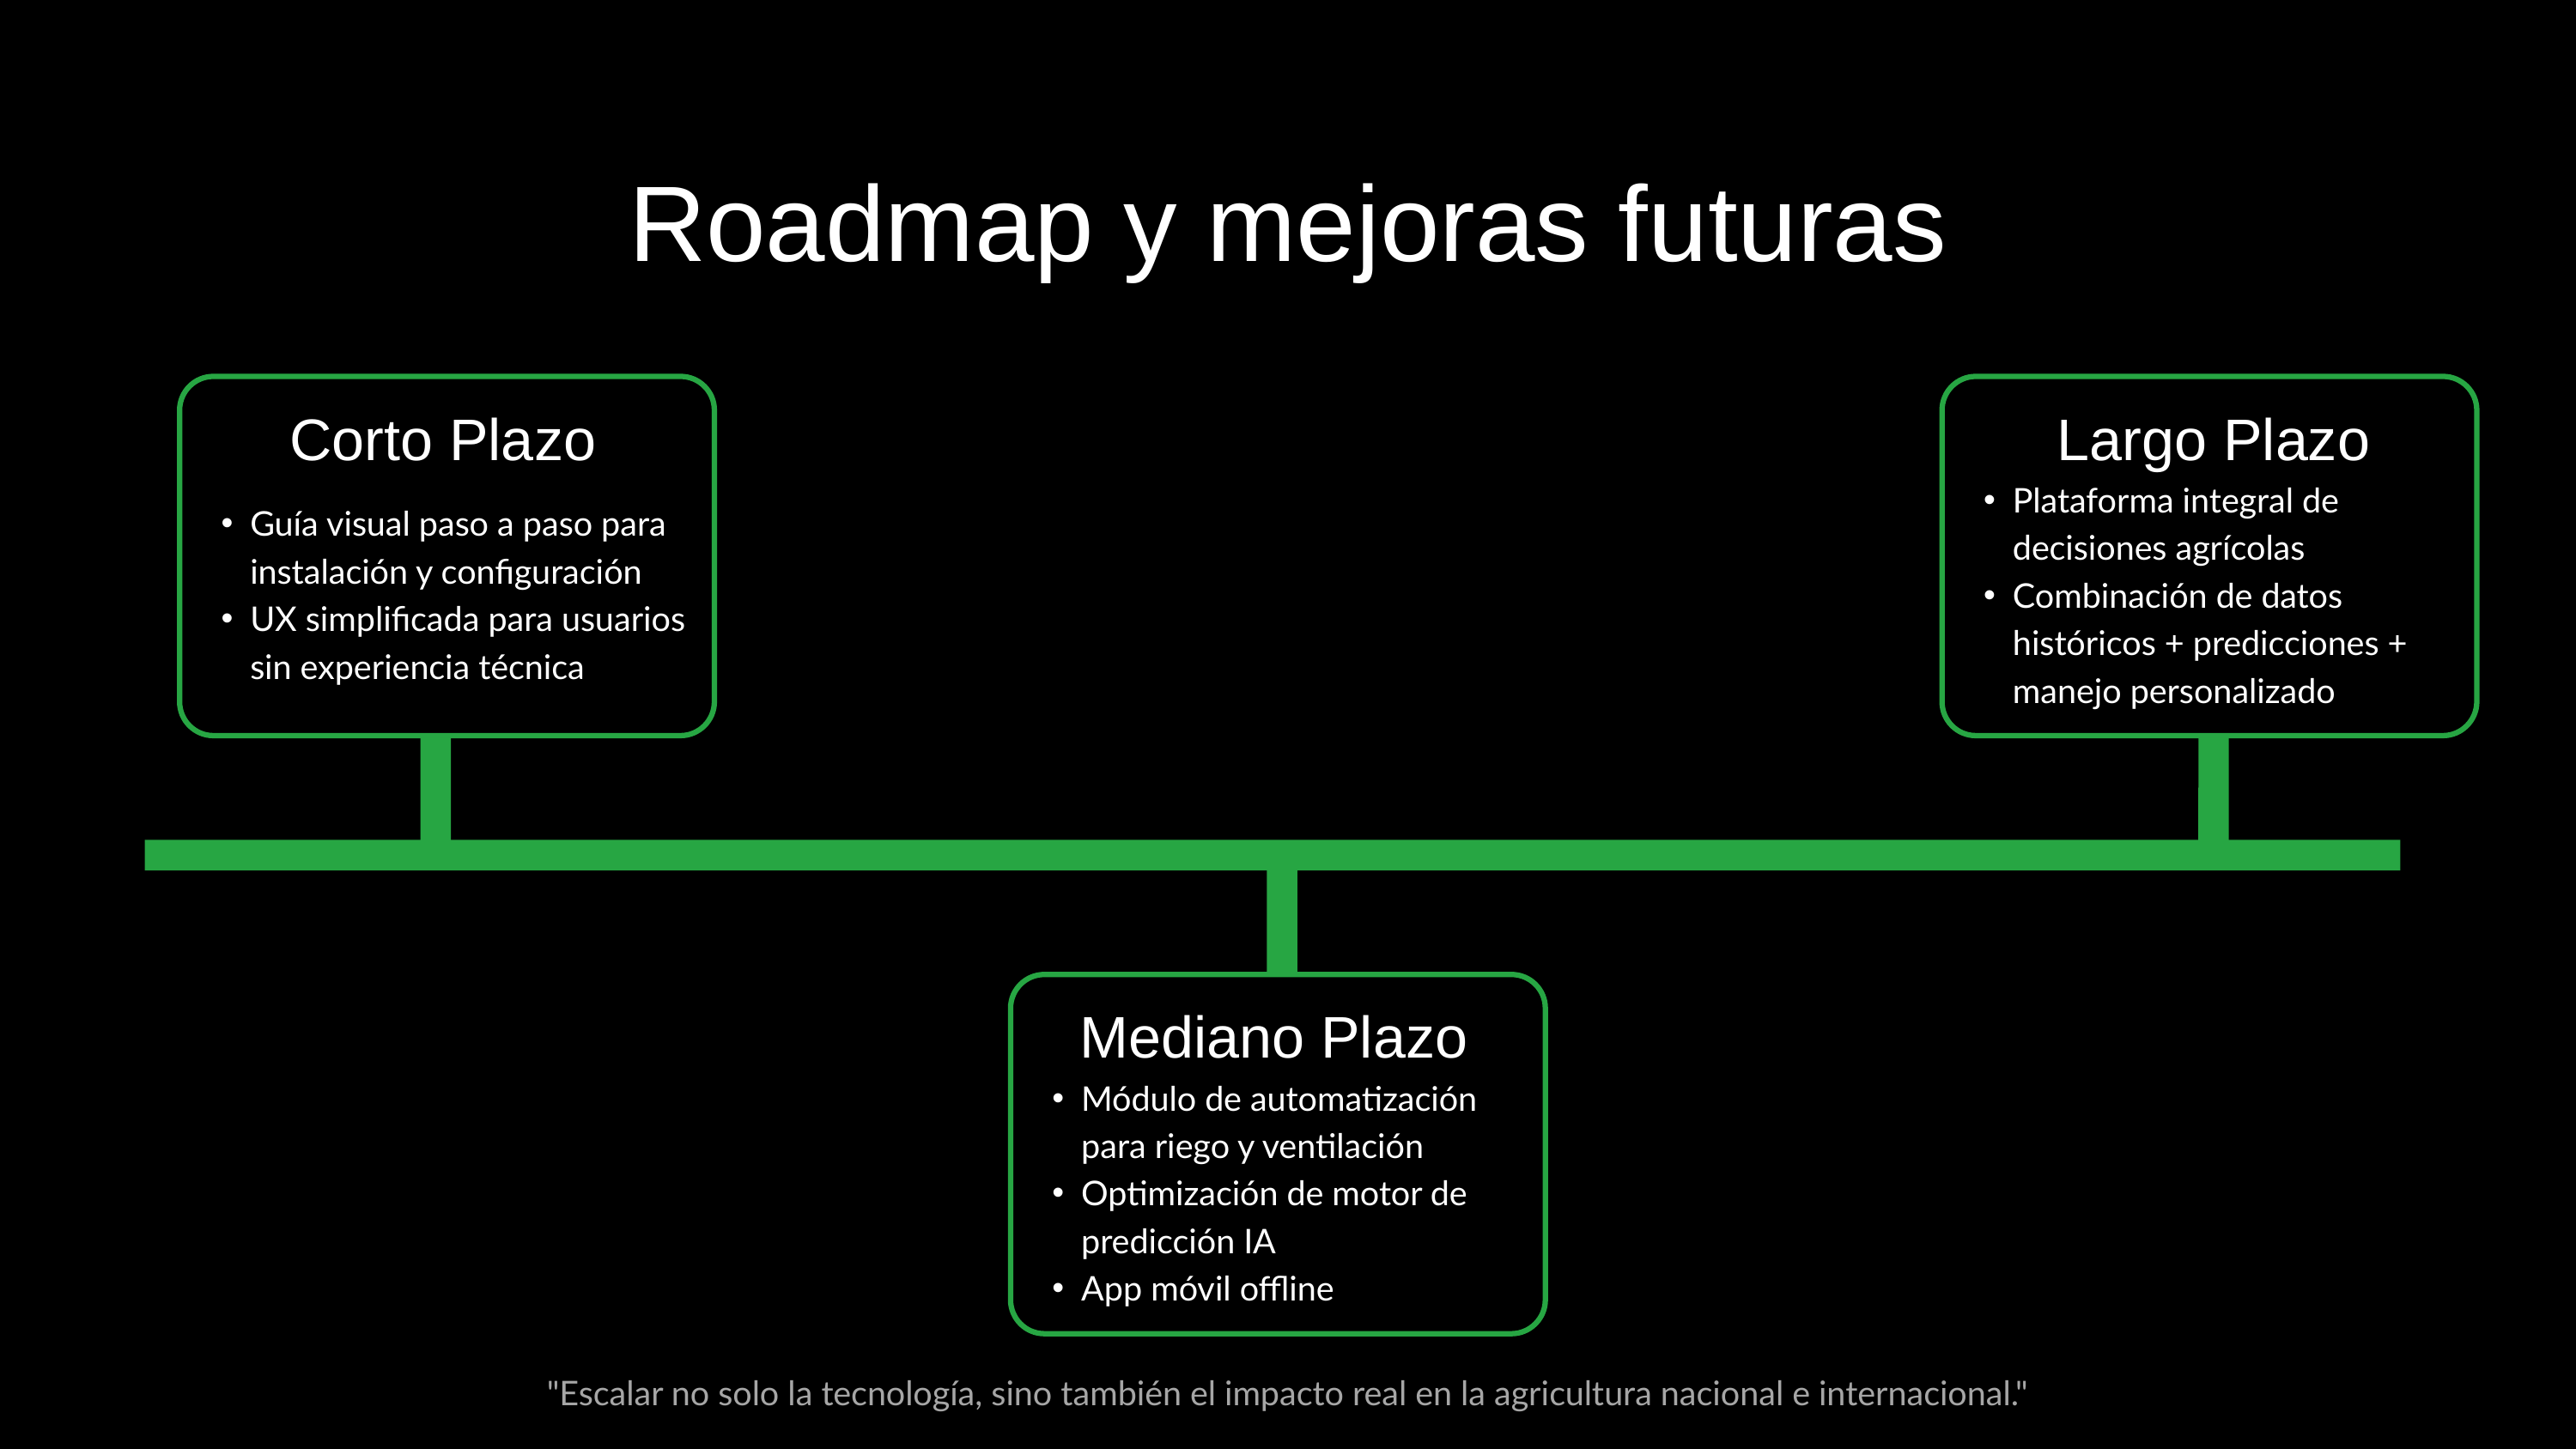

Roadmap y mejoras futuras

Corto Plazo
Largo Plazo
Plataforma integral de decisiones agrícolas
Combinación de datos históricos + predicciones + manejo personalizado
Guía visual paso a paso para instalación y configuración
UX simplificada para usuarios sin experiencia técnica

Mediano Plazo
Módulo de automatización para riego y ventilación
Optimización de motor de predicción IA
App móvil offline
"Escalar no solo la tecnología, sino también el impacto real en la agricultura nacional e internacional."